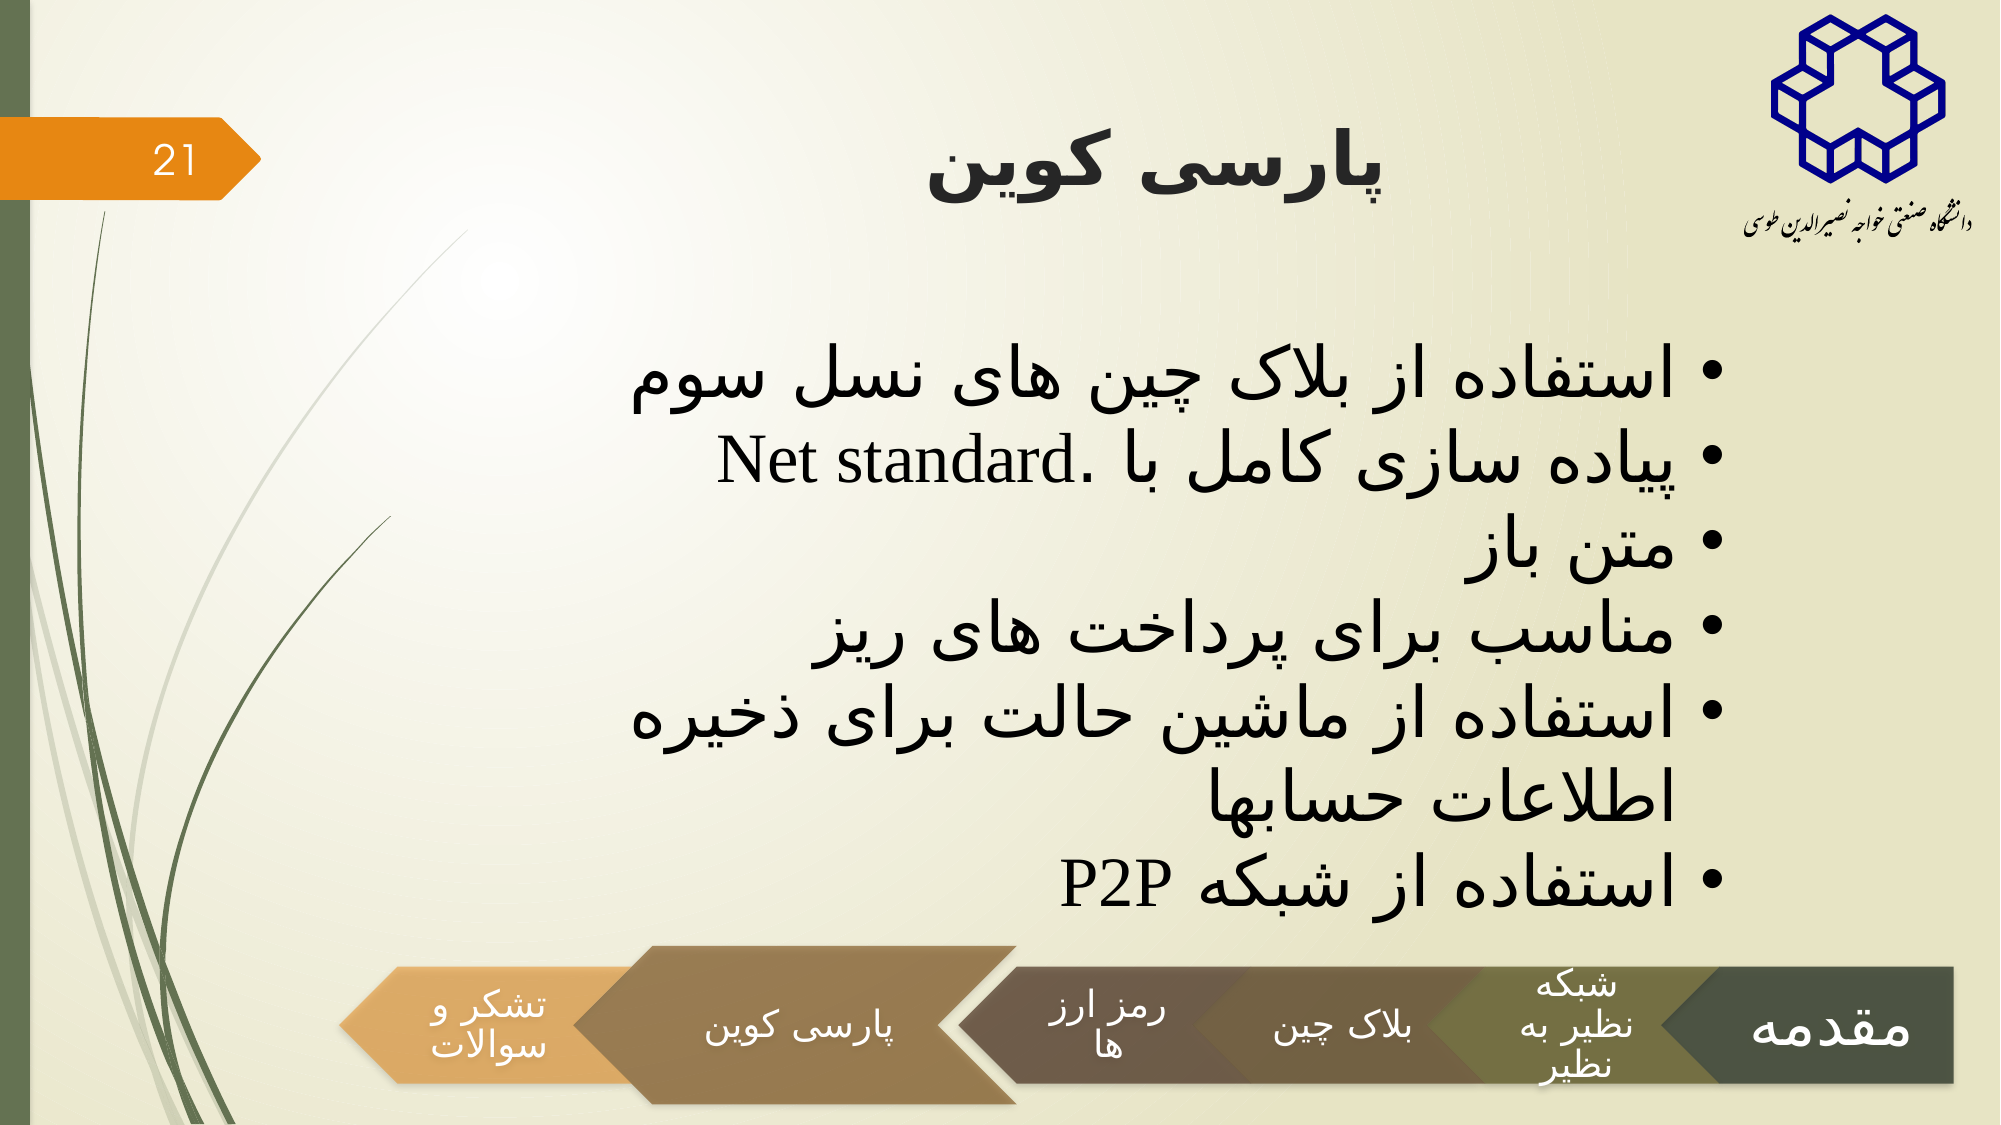

# پارسی کوین
21
استفاده از بلاک چین های نسل سوم
پیاده سازی کامل با .Net standard
متن باز
مناسب برای پرداخت های ریز
استفاده از ماشین حالت برای ذخیره اطلاعات حسابها
استفاده از شبکه P2P
مقدمه
شبکه نظیر به نظیر
بلاک چین
رمز ارز ها
پارسی کوین
تشکر و سوالات